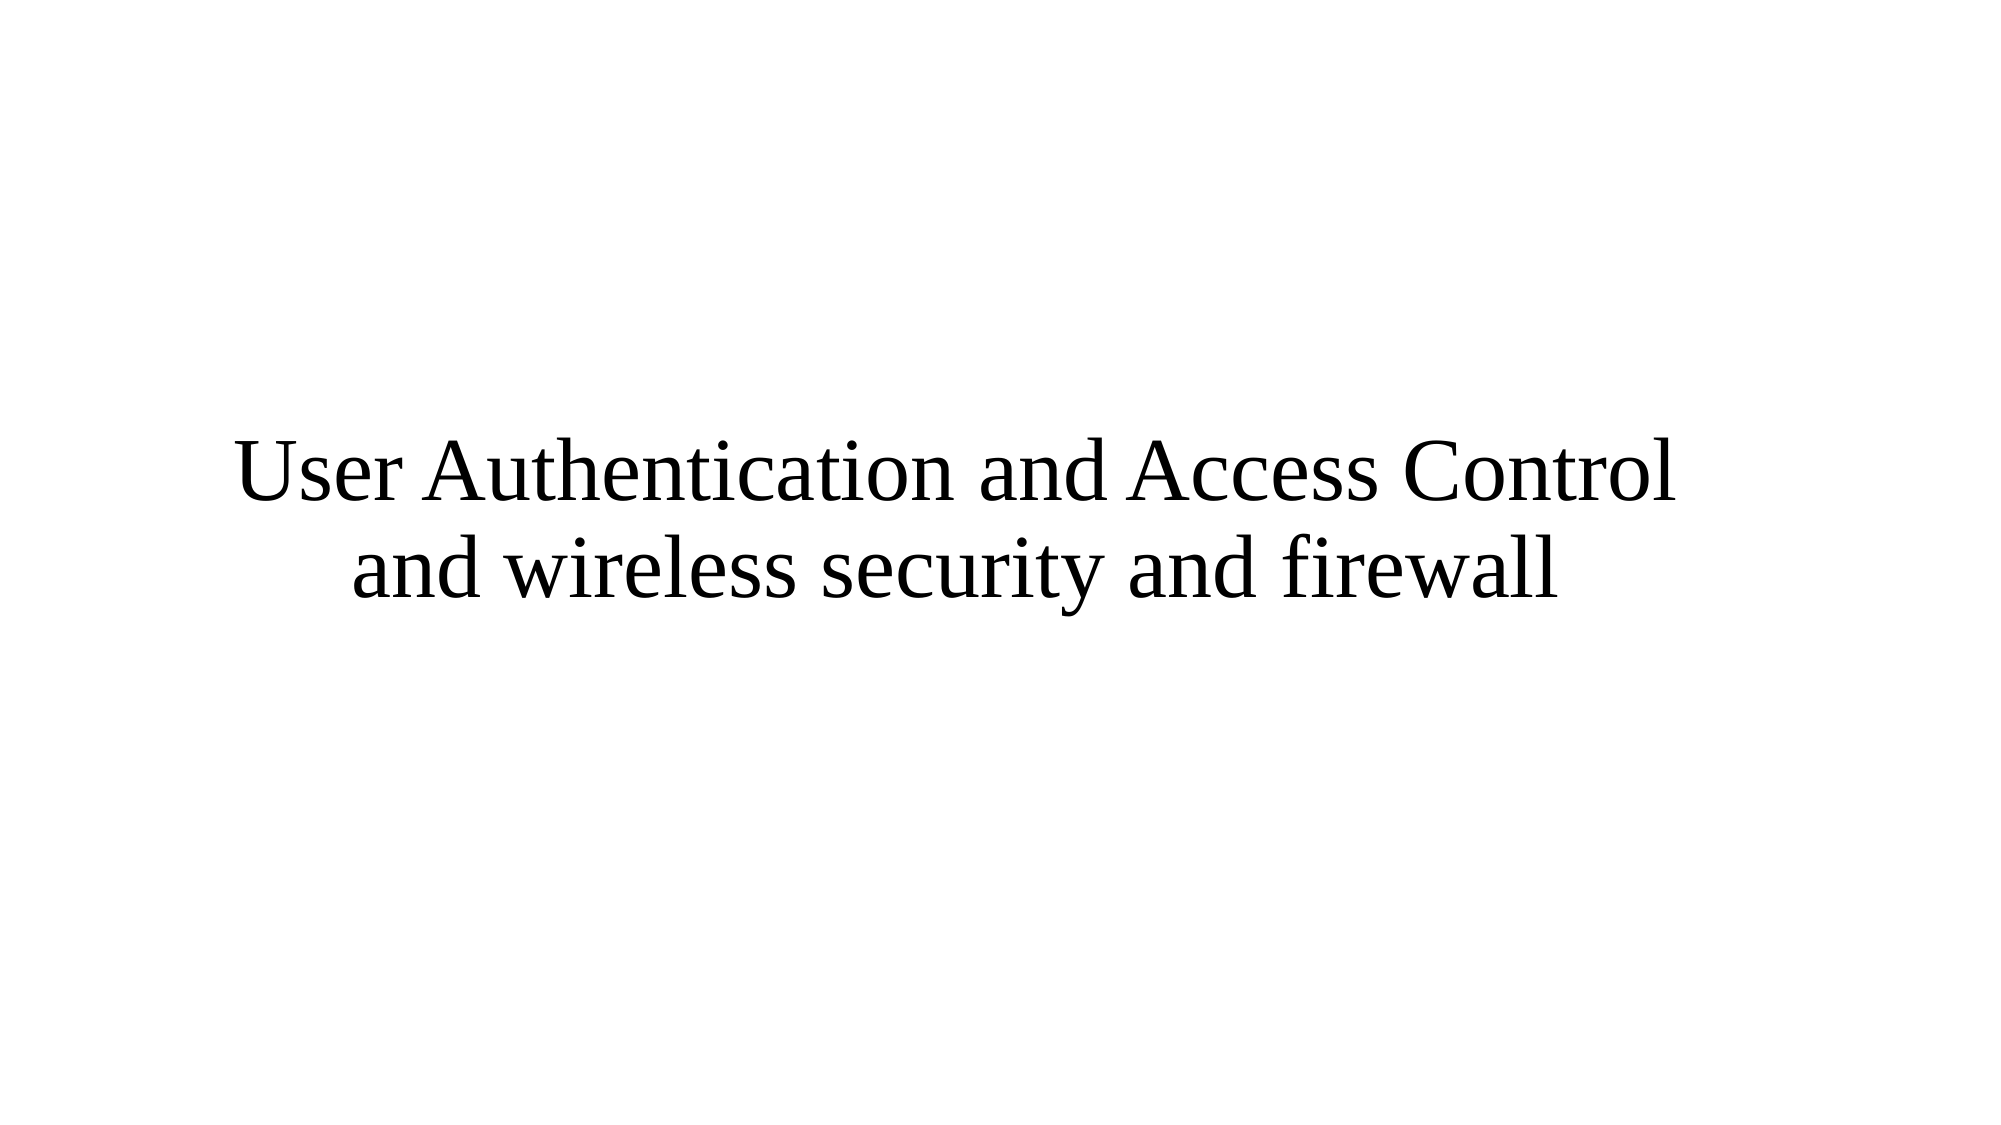

# User Authentication and Access Control and wireless security and firewall